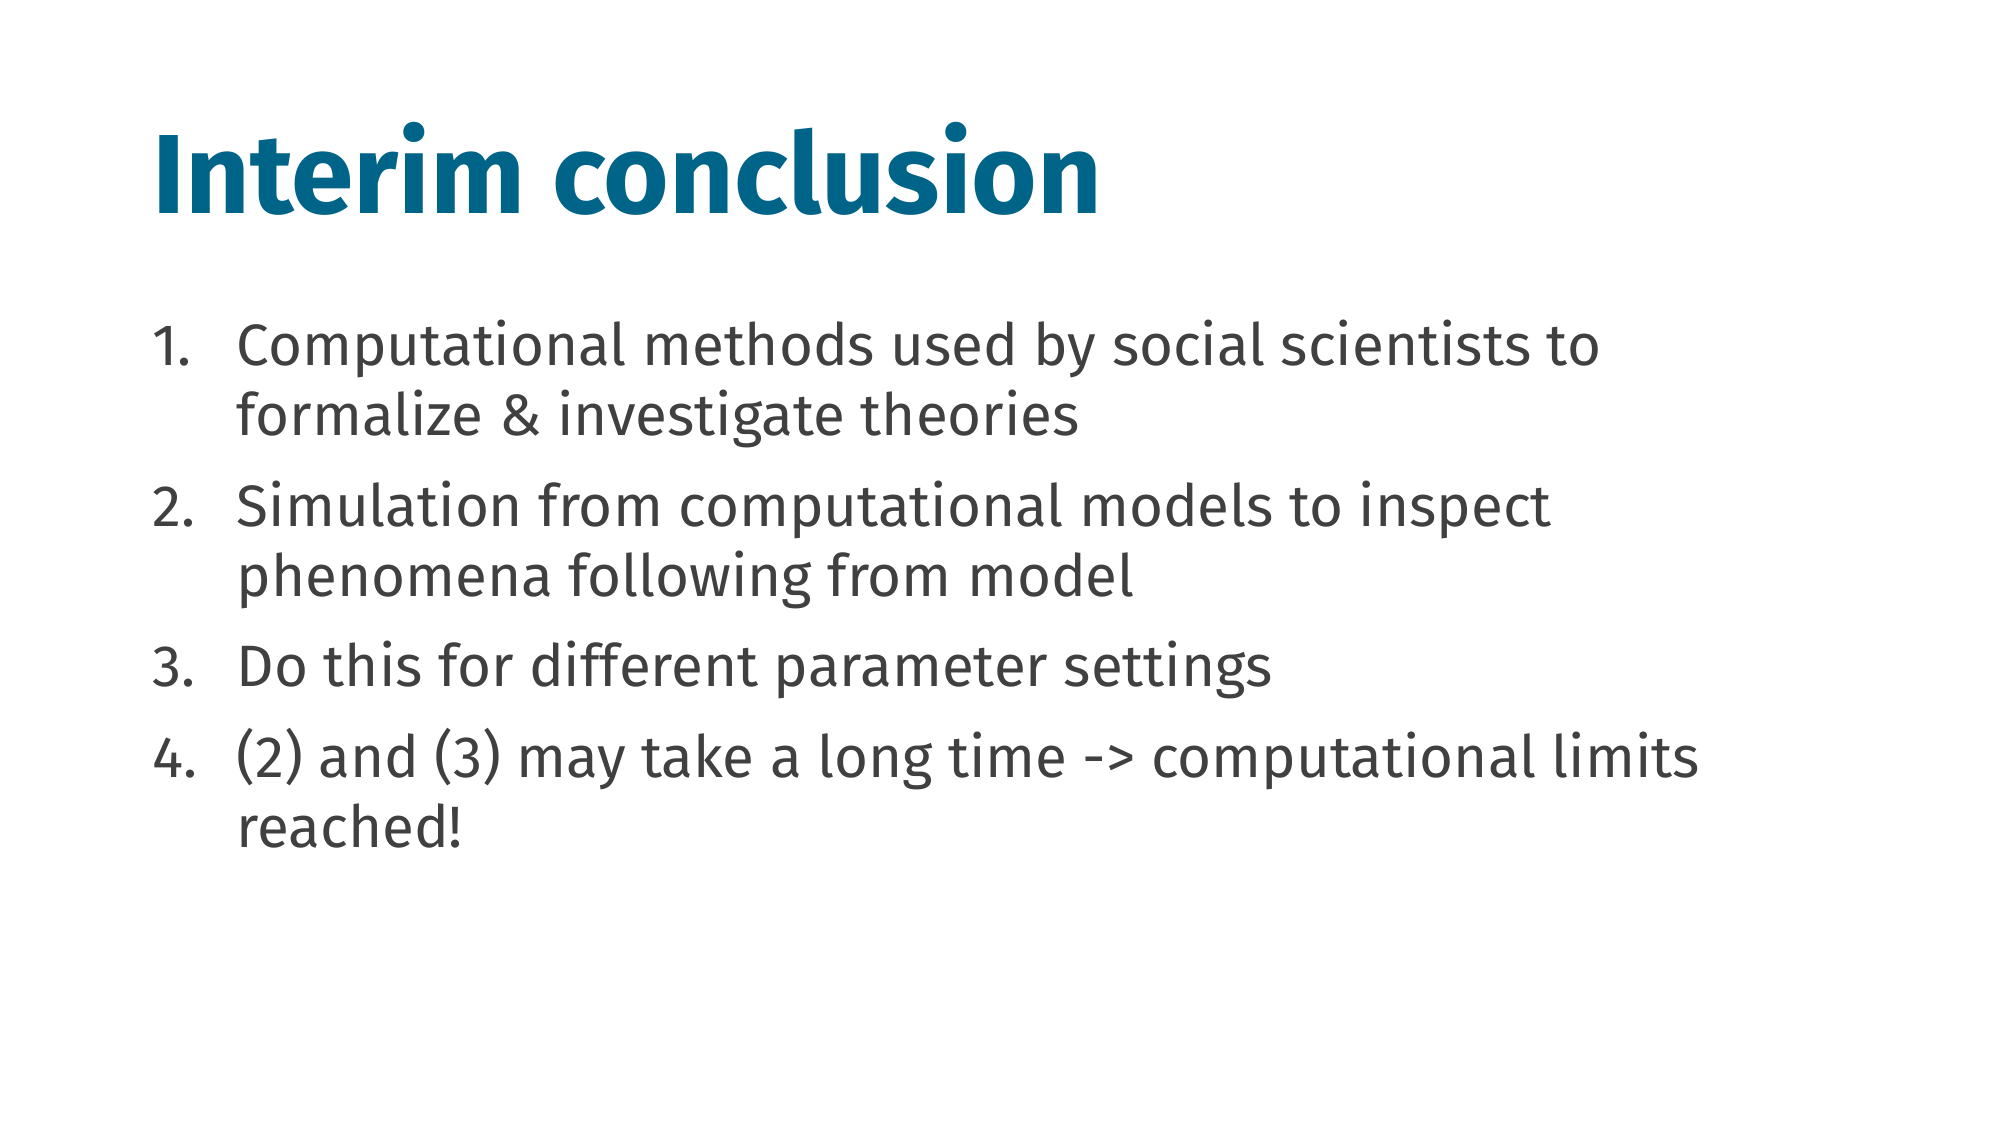

# Interim conclusion
Computational methods used by social scientists to formalize & investigate theories
Simulation from computational models to inspect phenomena following from model
Do this for different parameter settings
(2) and (3) may take a long time -> computational limits reached!